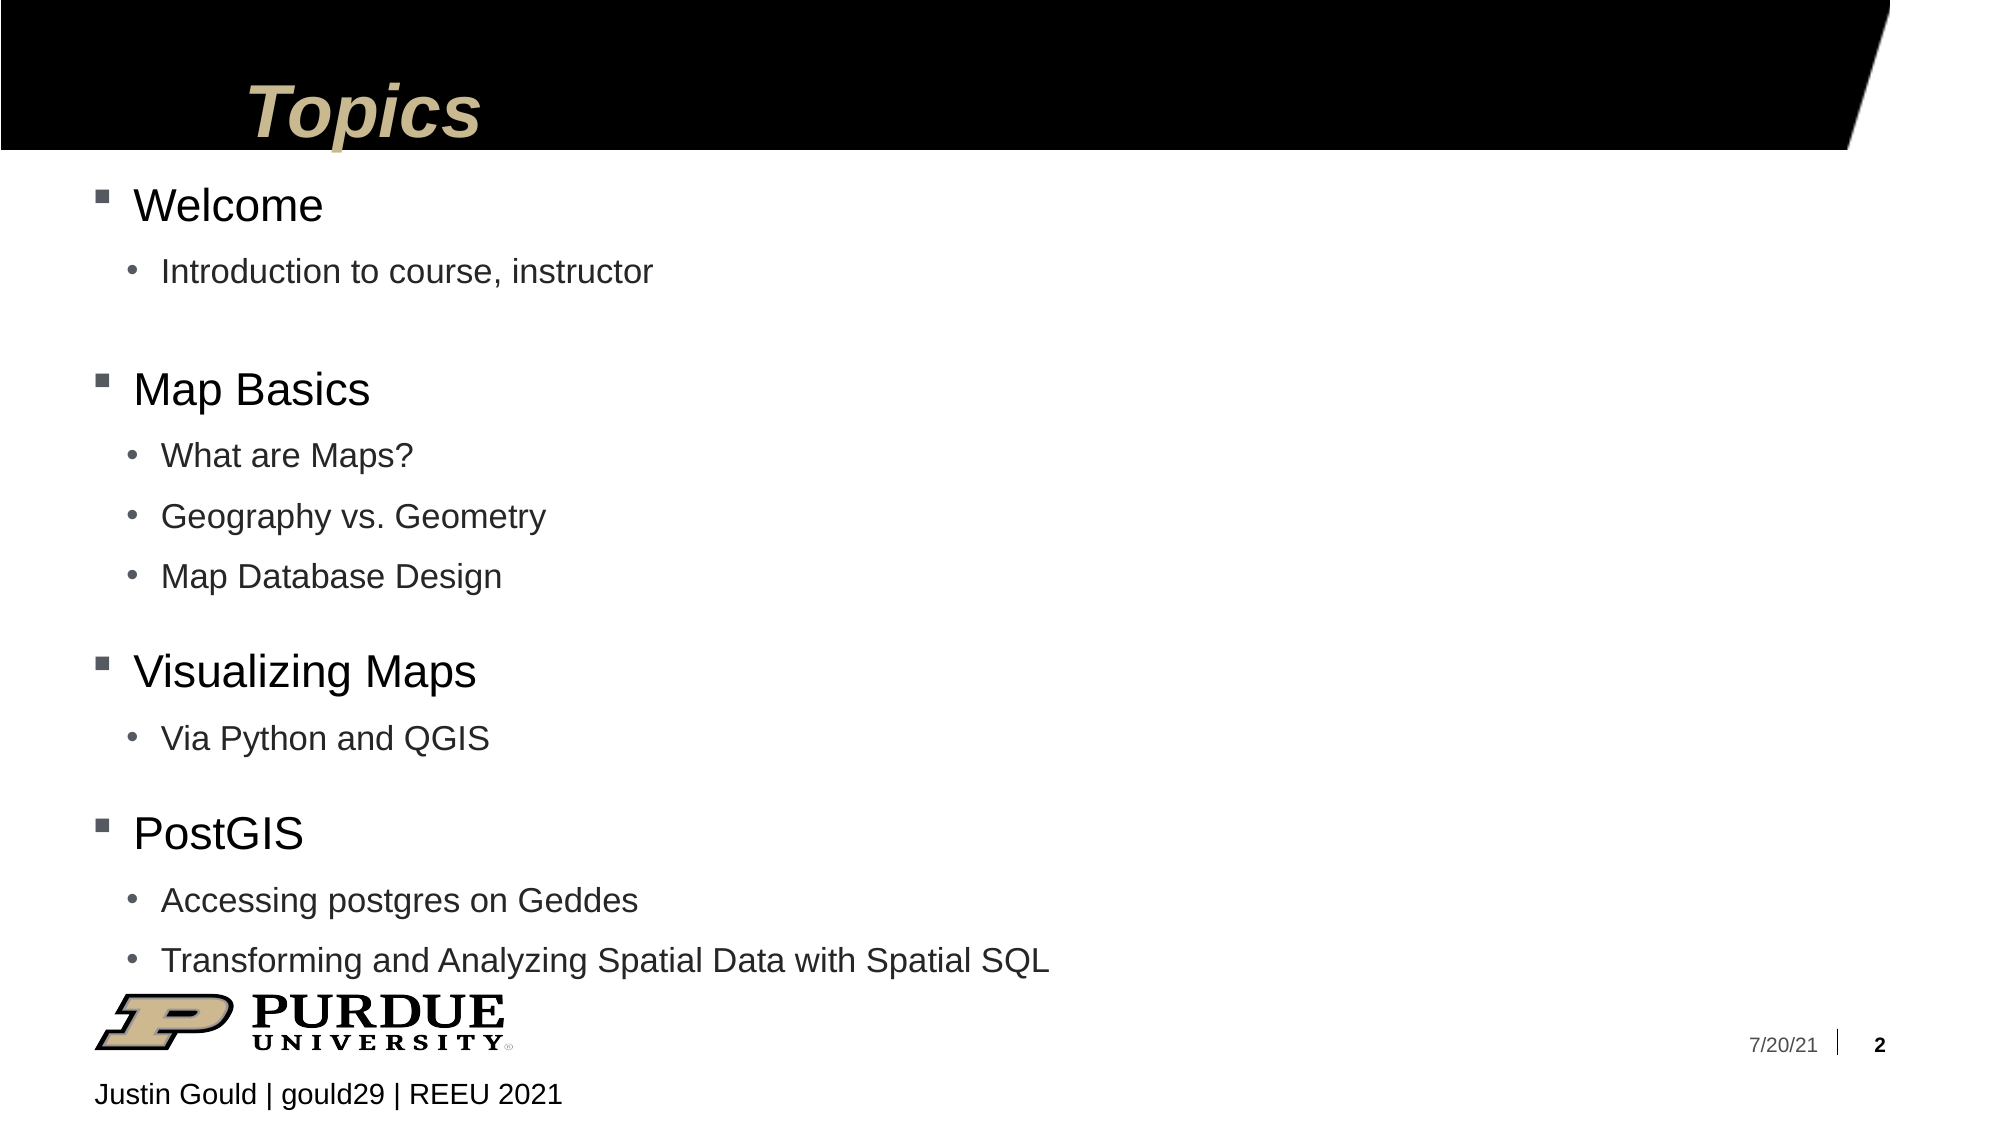

# Topics
Welcome
Introduction to course, instructor

Map Basics
What are Maps?
Geography vs. Geometry
Map Database Design

Visualizing Maps
Via Python and QGIS

PostGIS
Accessing postgres on Geddes
Transforming and Analyzing Spatial Data with Spatial SQL
2
7/20/21
Justin Gould | gould29 | REEU 2021